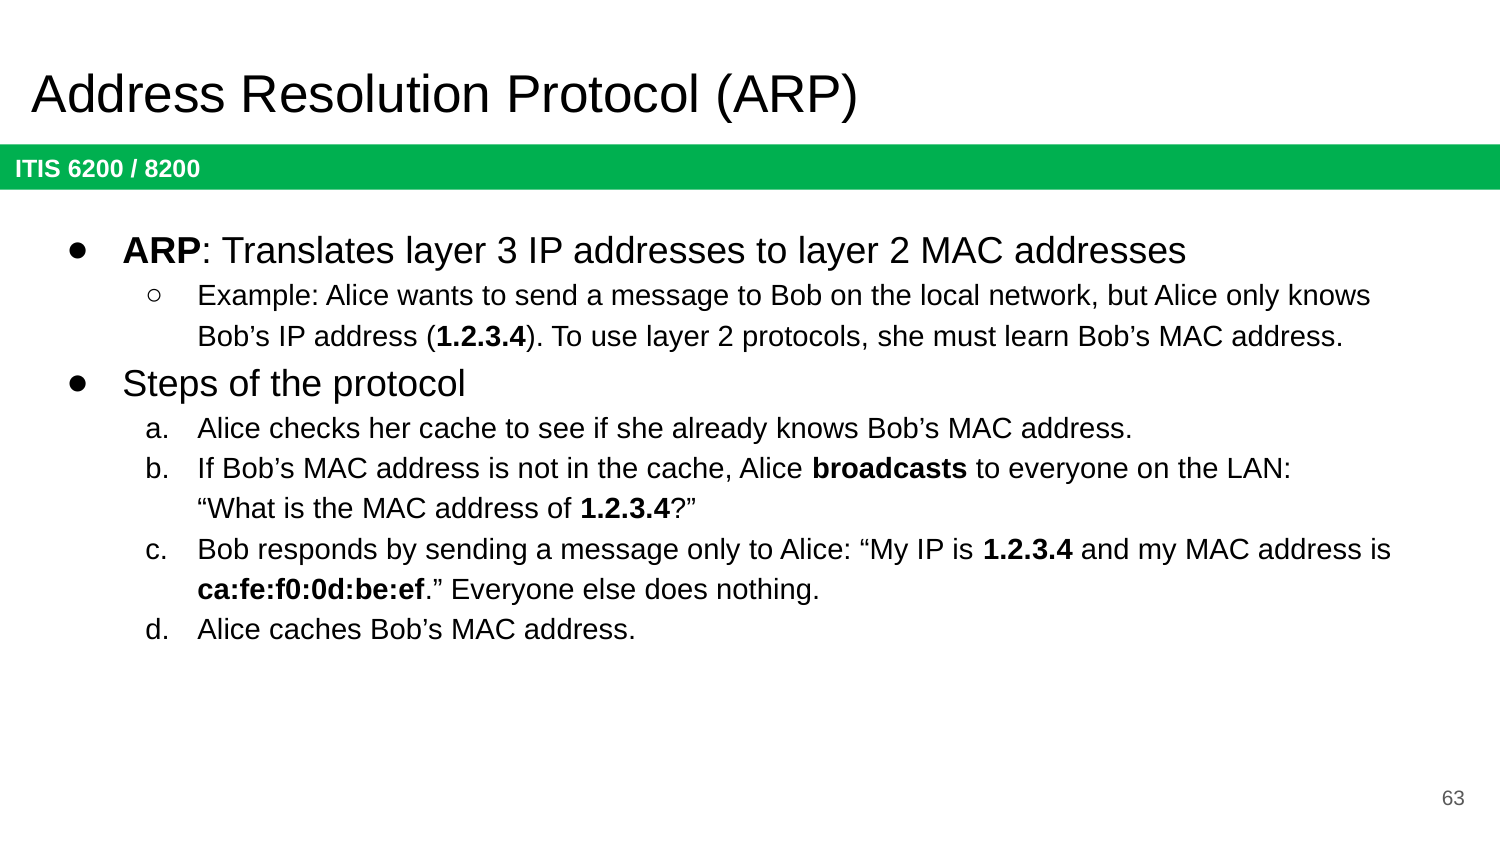

# Address Resolution Protocol (ARP)
ARP: Translates layer 3 IP addresses to layer 2 MAC addresses
Example: Alice wants to send a message to Bob on the local network, but Alice only knows Bob’s IP address (1.2.3.4). To use layer 2 protocols, she must learn Bob’s MAC address.
Steps of the protocol
Alice checks her cache to see if she already knows Bob’s MAC address.
If Bob’s MAC address is not in the cache, Alice broadcasts to everyone on the LAN:
“What is the MAC address of 1.2.3.4?”
Bob responds by sending a message only to Alice: “My IP is 1.2.3.4 and my MAC address is ca:fe:f0:0d:be:ef.” Everyone else does nothing.
Alice caches Bob’s MAC address.
63